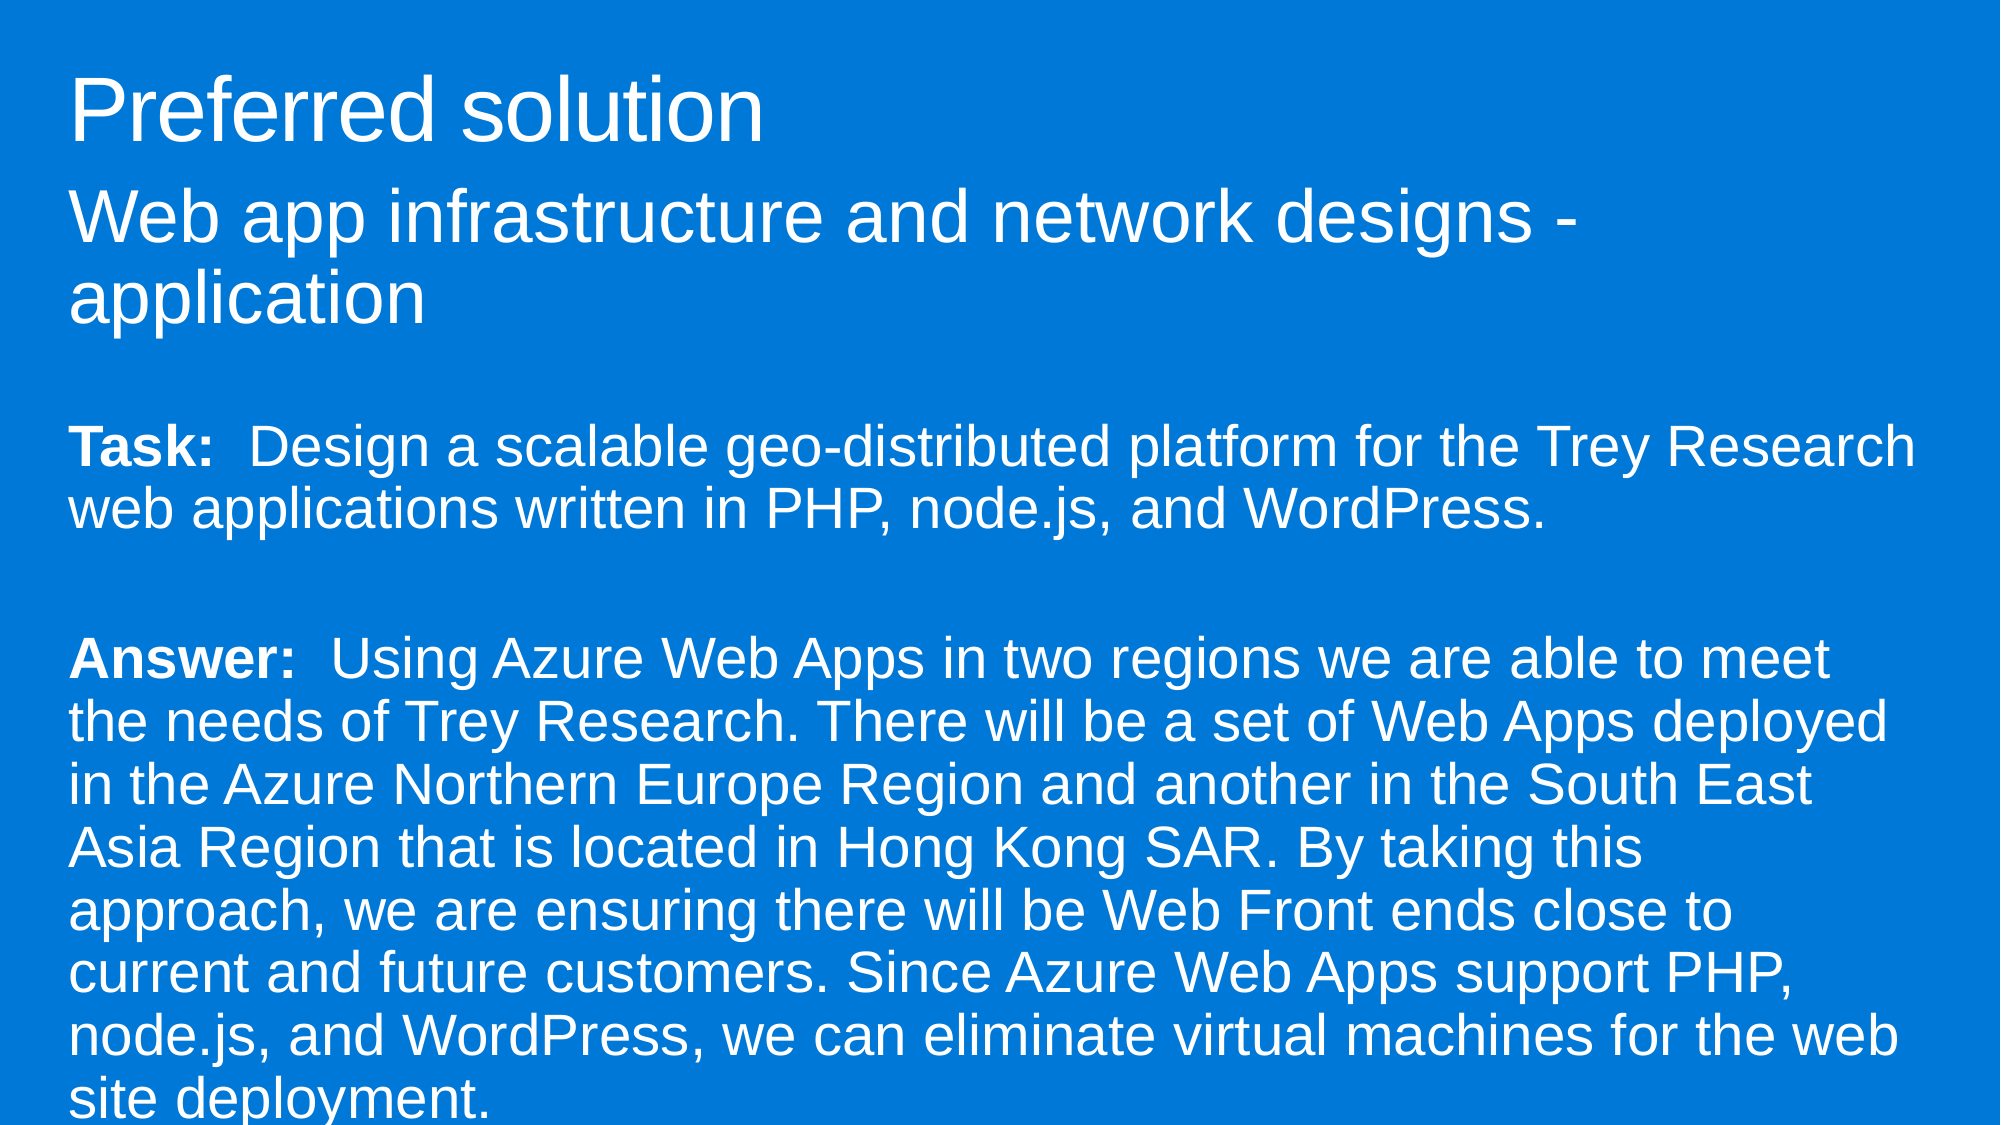

# Preferred solution
Web app infrastructure and network designs - application

Task:  Design a scalable geo-distributed platform for the Trey Research web applications written in PHP, node.js, and WordPress.

Answer:  Using Azure Web Apps in two regions we are able to meet the needs of Trey Research. There will be a set of Web Apps deployed in the Azure Northern Europe Region and another in the South East Asia Region that is located in Hong Kong SAR. By taking this approach, we are ensuring there will be Web Front ends close to current and future customers. Since Azure Web Apps support PHP, node.js, and WordPress, we can eliminate virtual machines for the web site deployment.